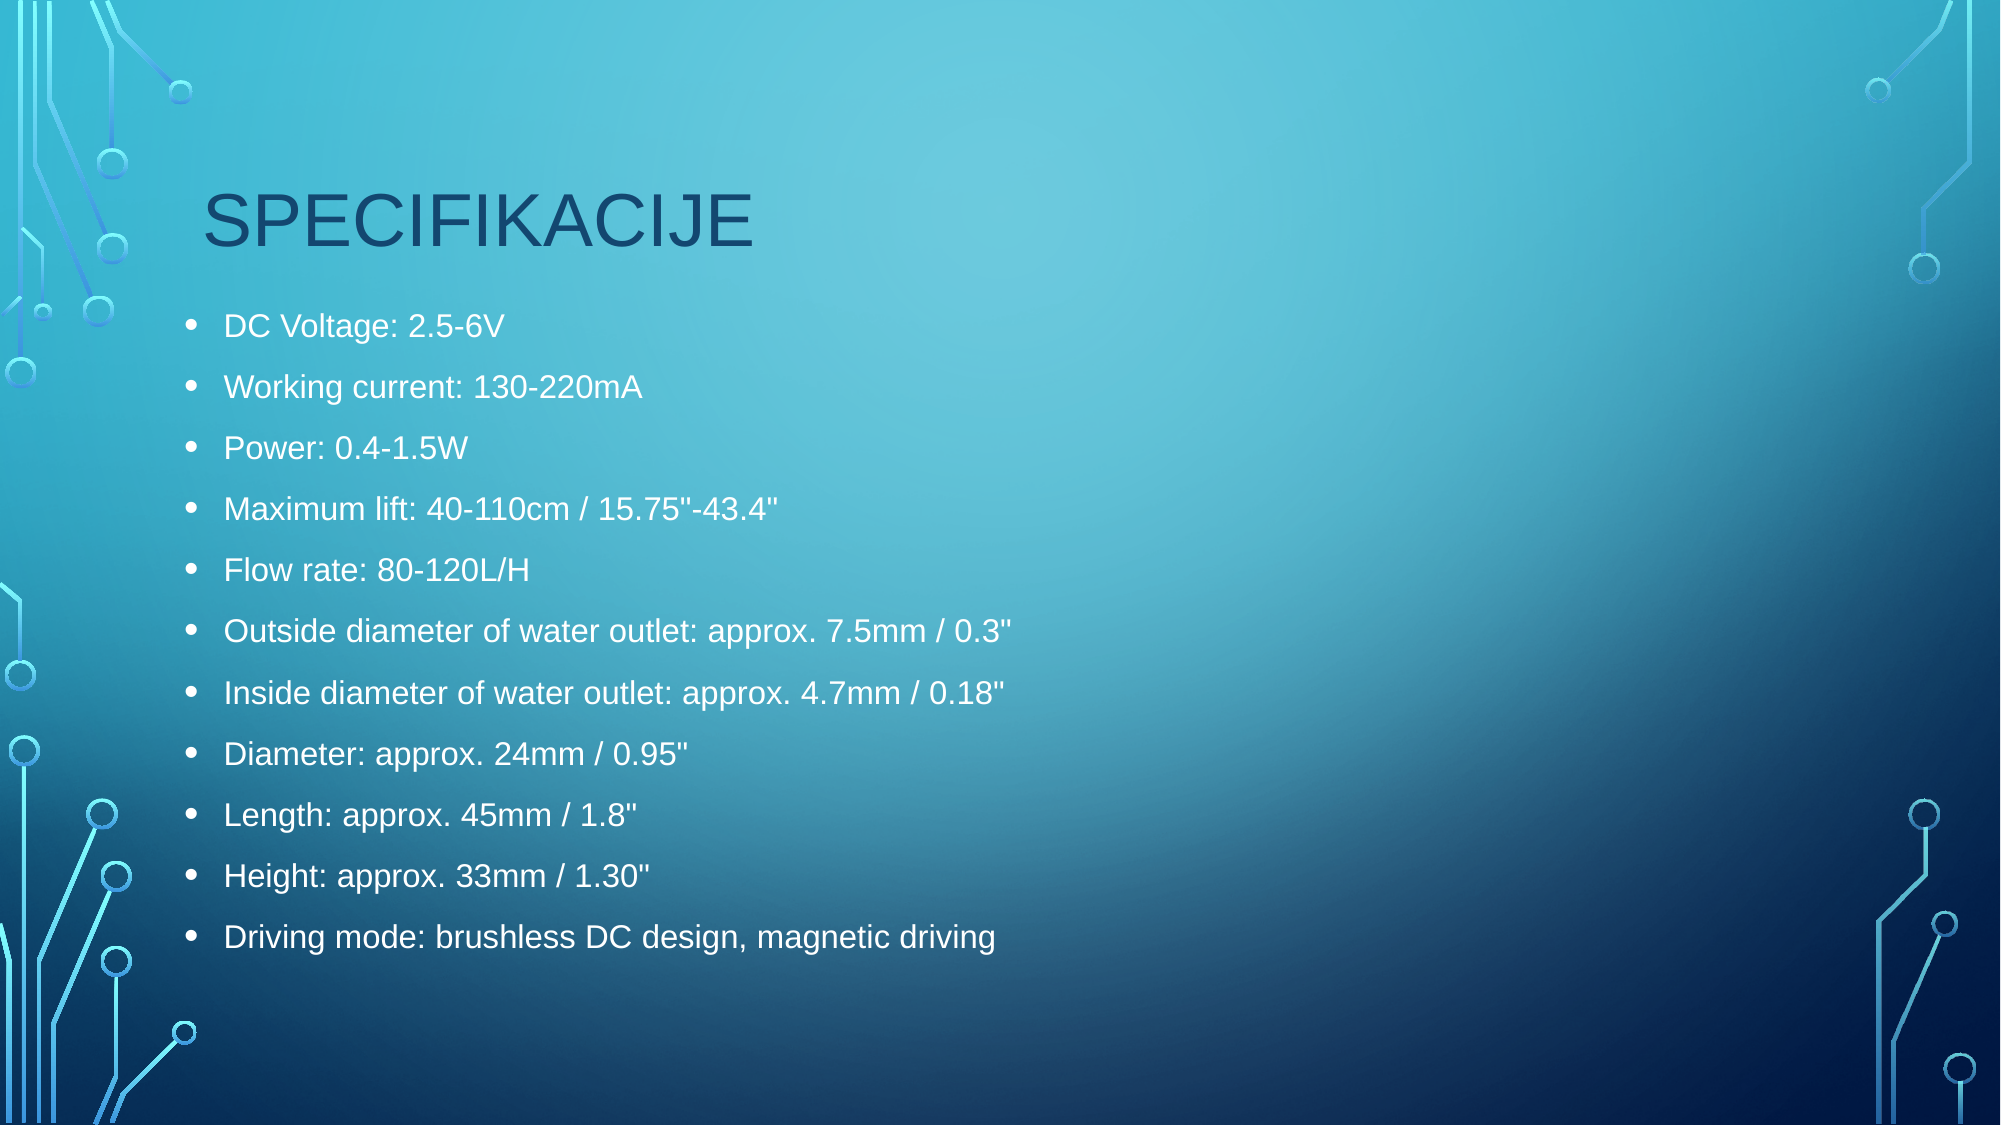

# SPECIFIKACIJE
DC Voltage: 2.5-6V
Working current: 130-220mA
Power: 0.4-1.5W
Maximum lift: 40-110cm / 15.75"-43.4"
Flow rate: 80-120L/H
Outside diameter of water outlet: approx. 7.5mm / 0.3"
Inside diameter of water outlet: approx. 4.7mm / 0.18"
Diameter: approx. 24mm / 0.95"
Length: approx. 45mm / 1.8"
Height: approx. 33mm / 1.30"
Driving mode: brushless DC design, magnetic driving